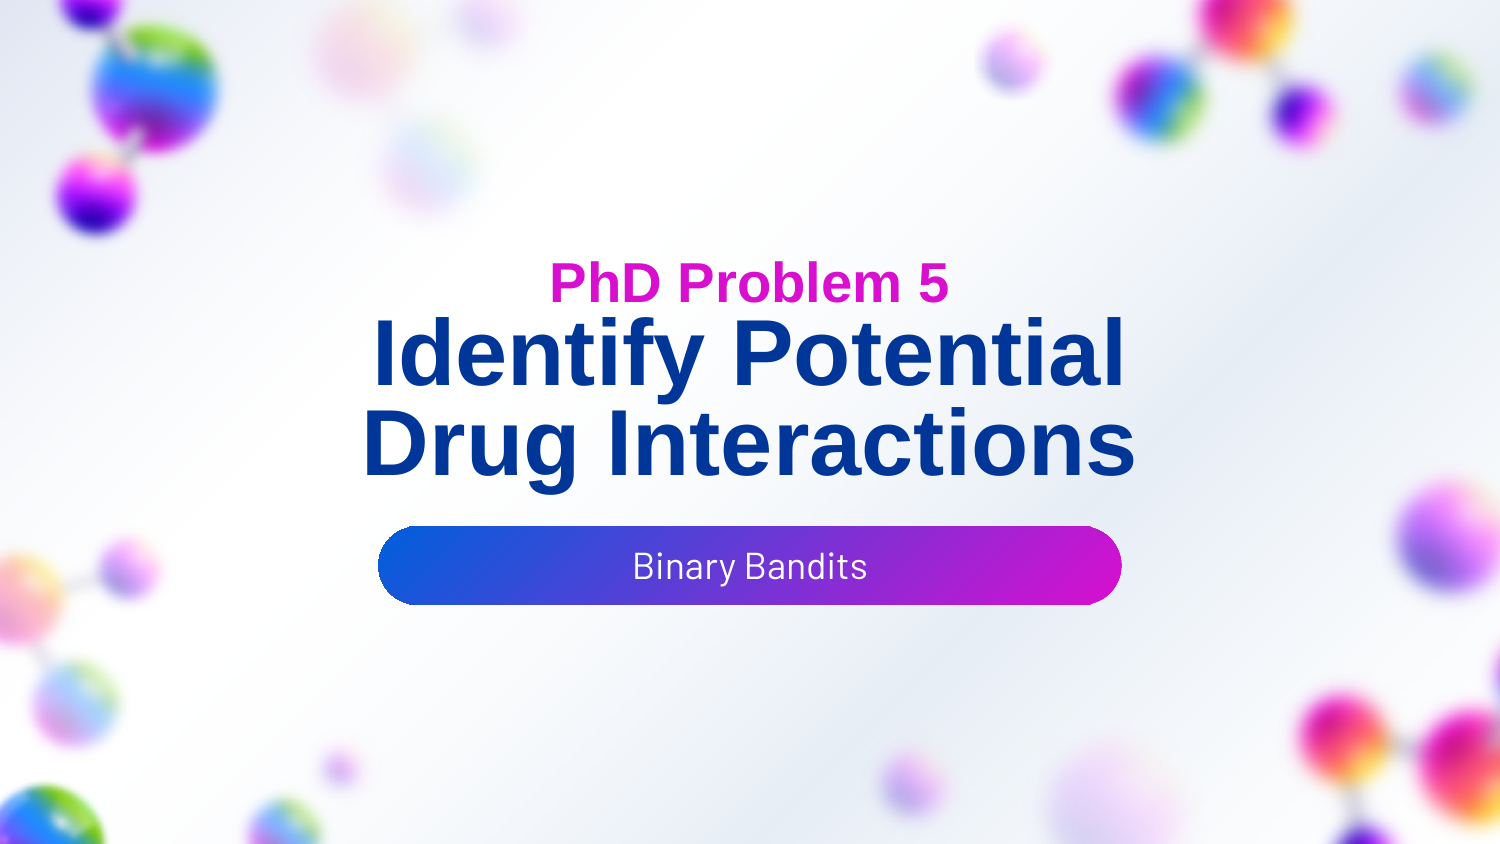

# PhD Problem 5
Identify Potential Drug Interactions

Here is where your presentation begins
Binary Bandits